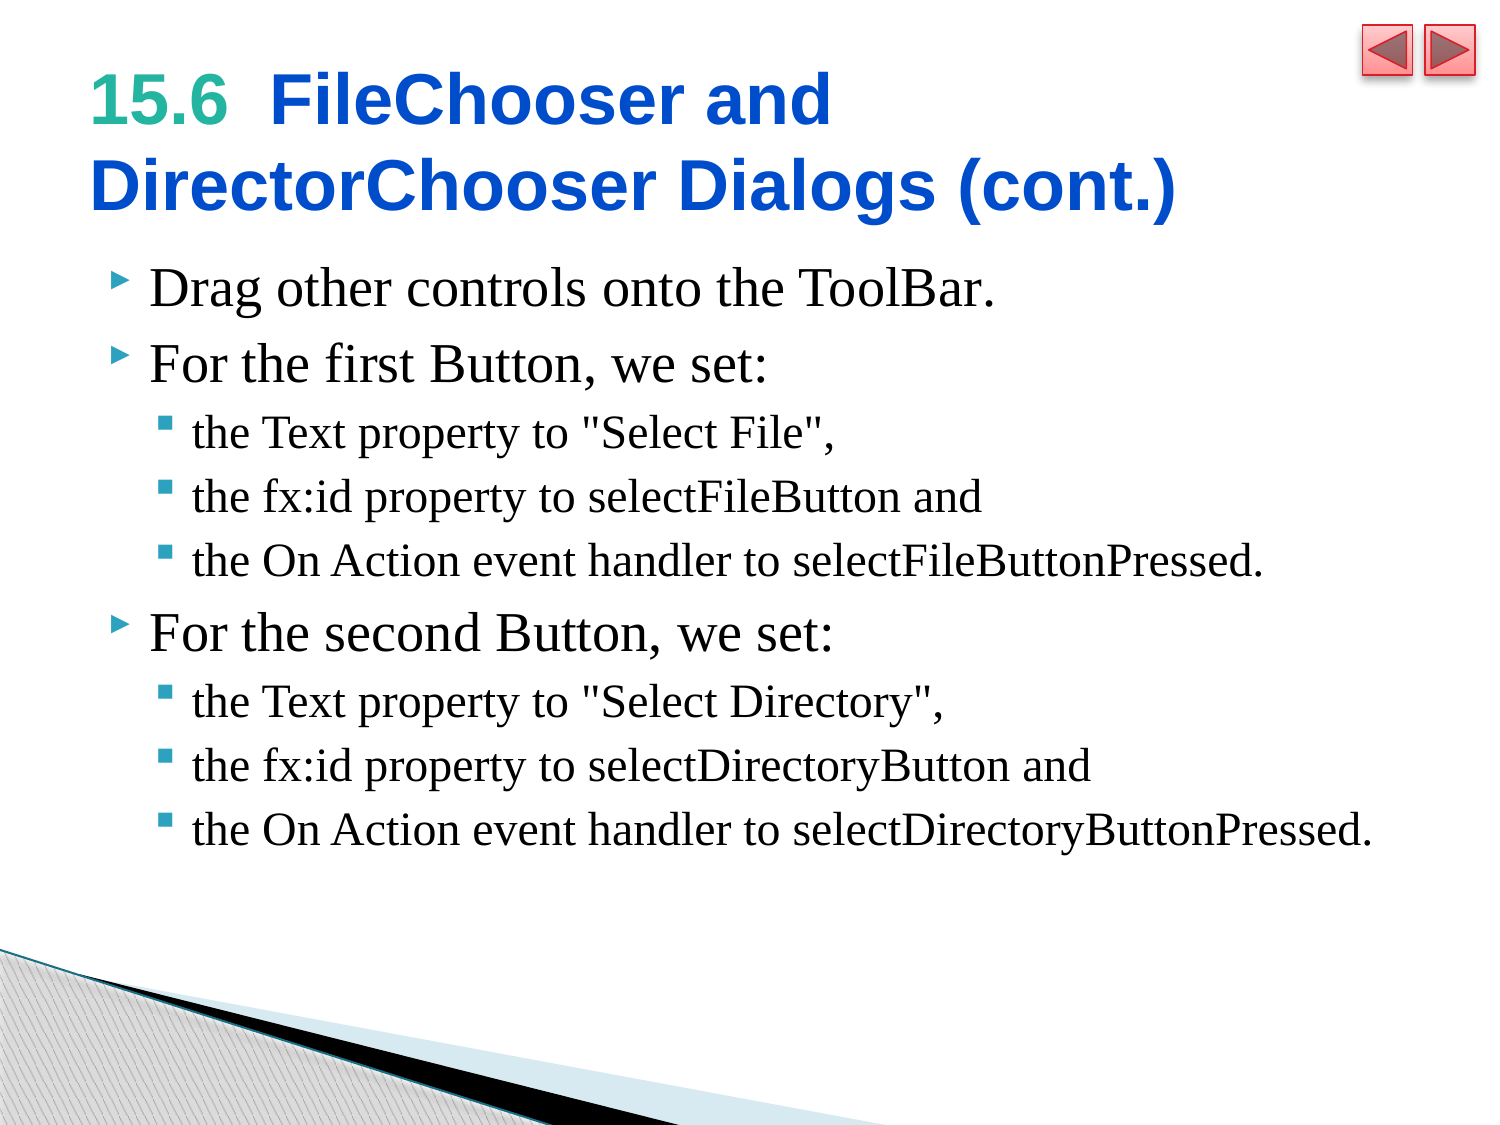

# 15.6  FileChooser and DirectorChooser Dialogs (cont.)
Drag other controls onto the ToolBar.
For the first Button, we set:
the Text property to "Select File",
the fx:id property to selectFileButton and
the On Action event handler to selectFileButtonPressed.
For the second Button, we set:
the Text property to "Select Directory",
the fx:id property to selectDirectoryButton and
the On Action event handler to selectDirectoryButtonPressed.